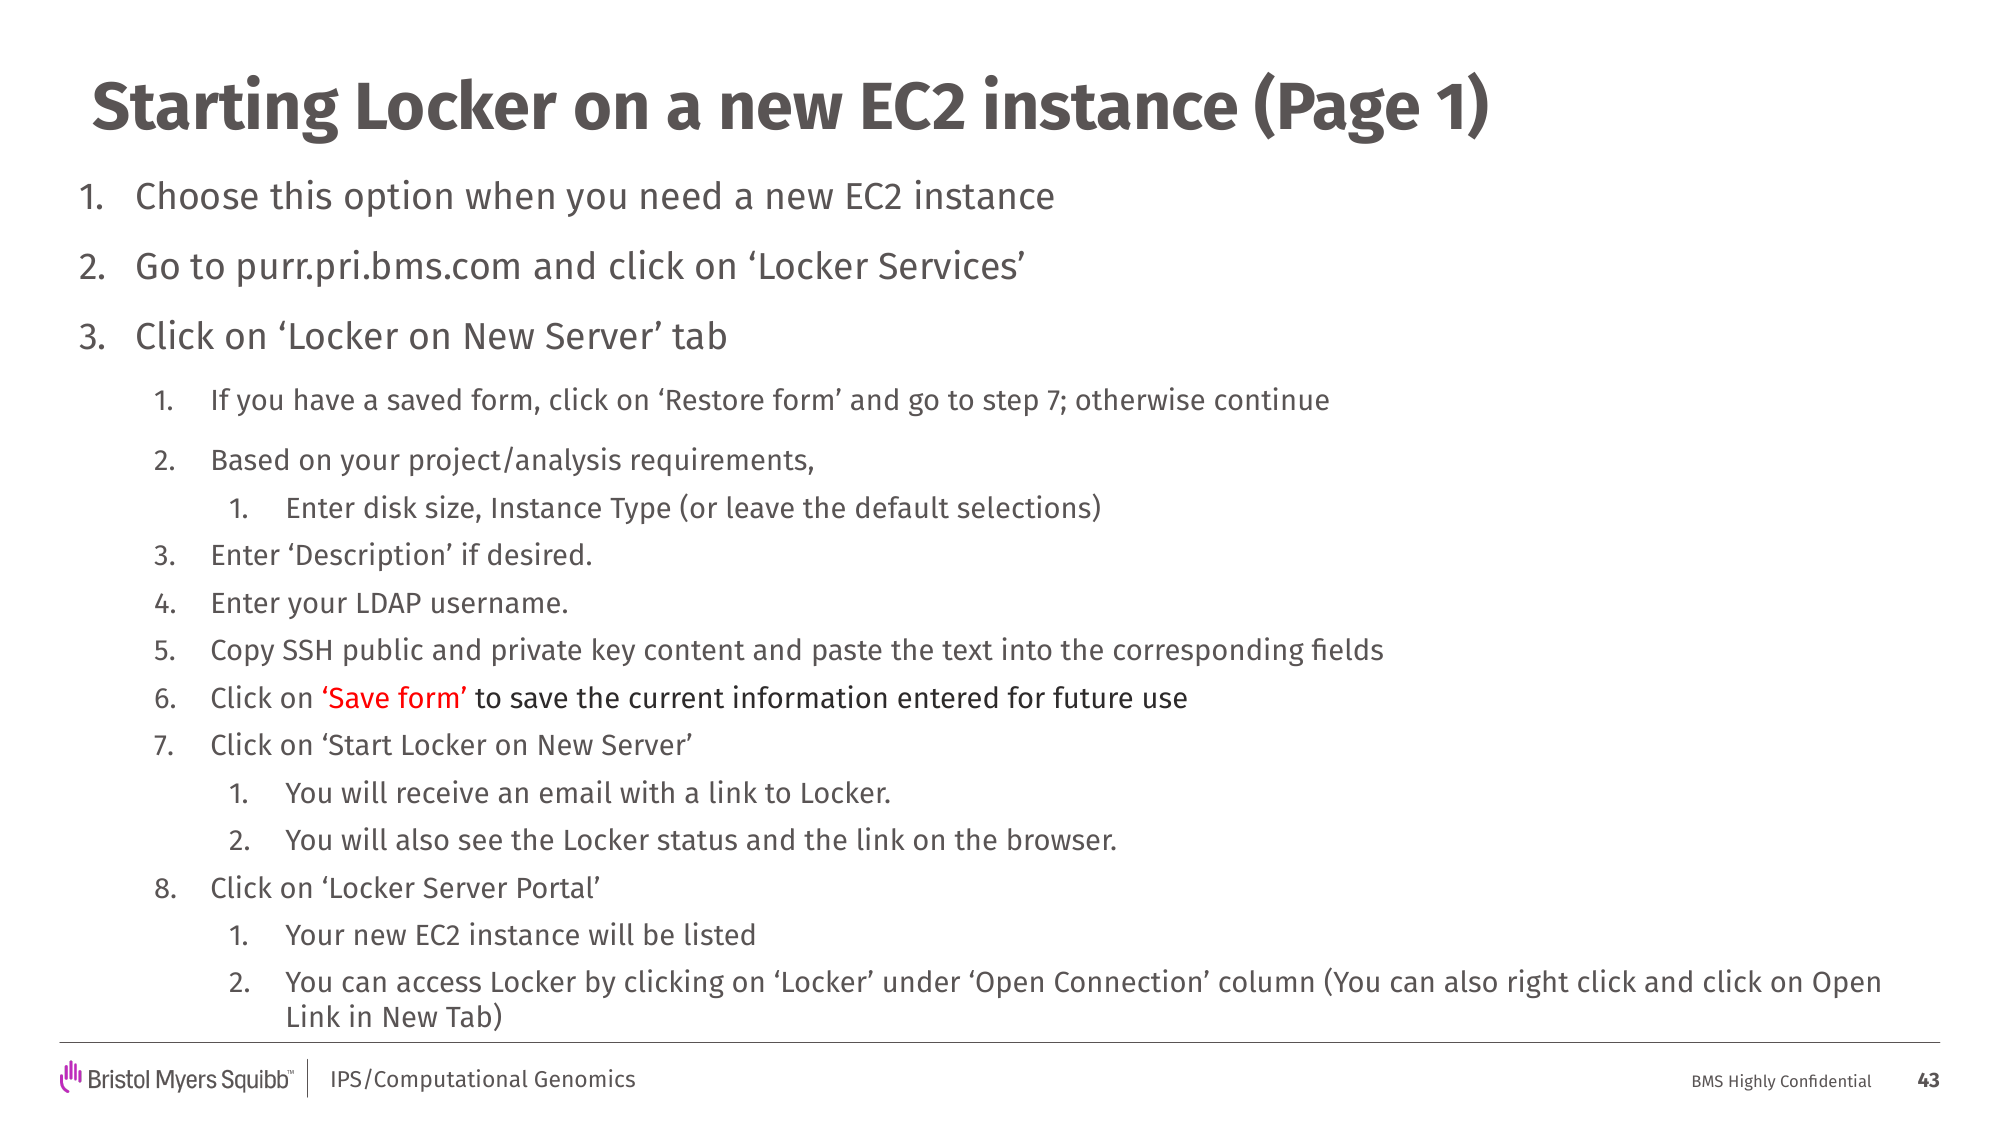

# Starting Locker on a new EC2 instance (Page 1)

Choose this option when you need a new EC2 instance
Go to purr.pri.bms.com and click on ‘Locker Services’
Click on ‘Locker on New Server’ tab
If you have a saved form, click on ‘Restore form’ and go to step 7; otherwise continue
Based on your project/analysis requirements,
Enter disk size, Instance Type (or leave the default selections)
Enter ‘Description’ if desired.
Enter your LDAP username.
Copy SSH public and private key content and paste the text into the corresponding fields
Click on ‘Save form’ to save the current information entered for future use
Click on ‘Start Locker on New Server’
You will receive an email with a link to Locker.
You will also see the Locker status and the link on the browser.
Click on ‘Locker Server Portal’
Your new EC2 instance will be listed
You can access Locker by clicking on ‘Locker’ under ‘Open Connection’ column (You can also right click and click on Open Link in New Tab)

43